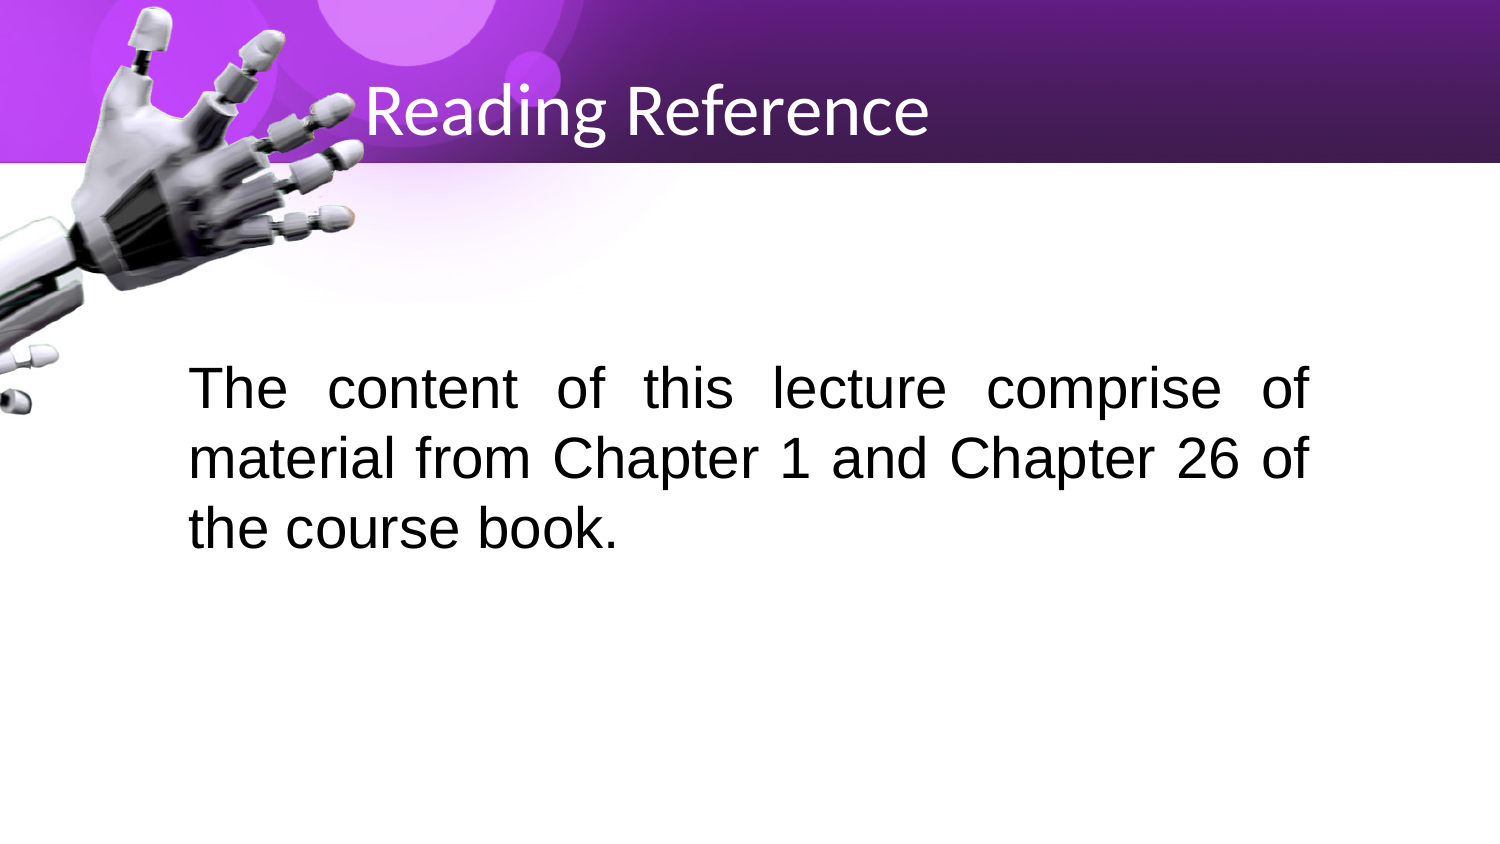

# Reading Reference

The content of this lecture comprise of material from Chapter 1 and Chapter 26 of the course book.